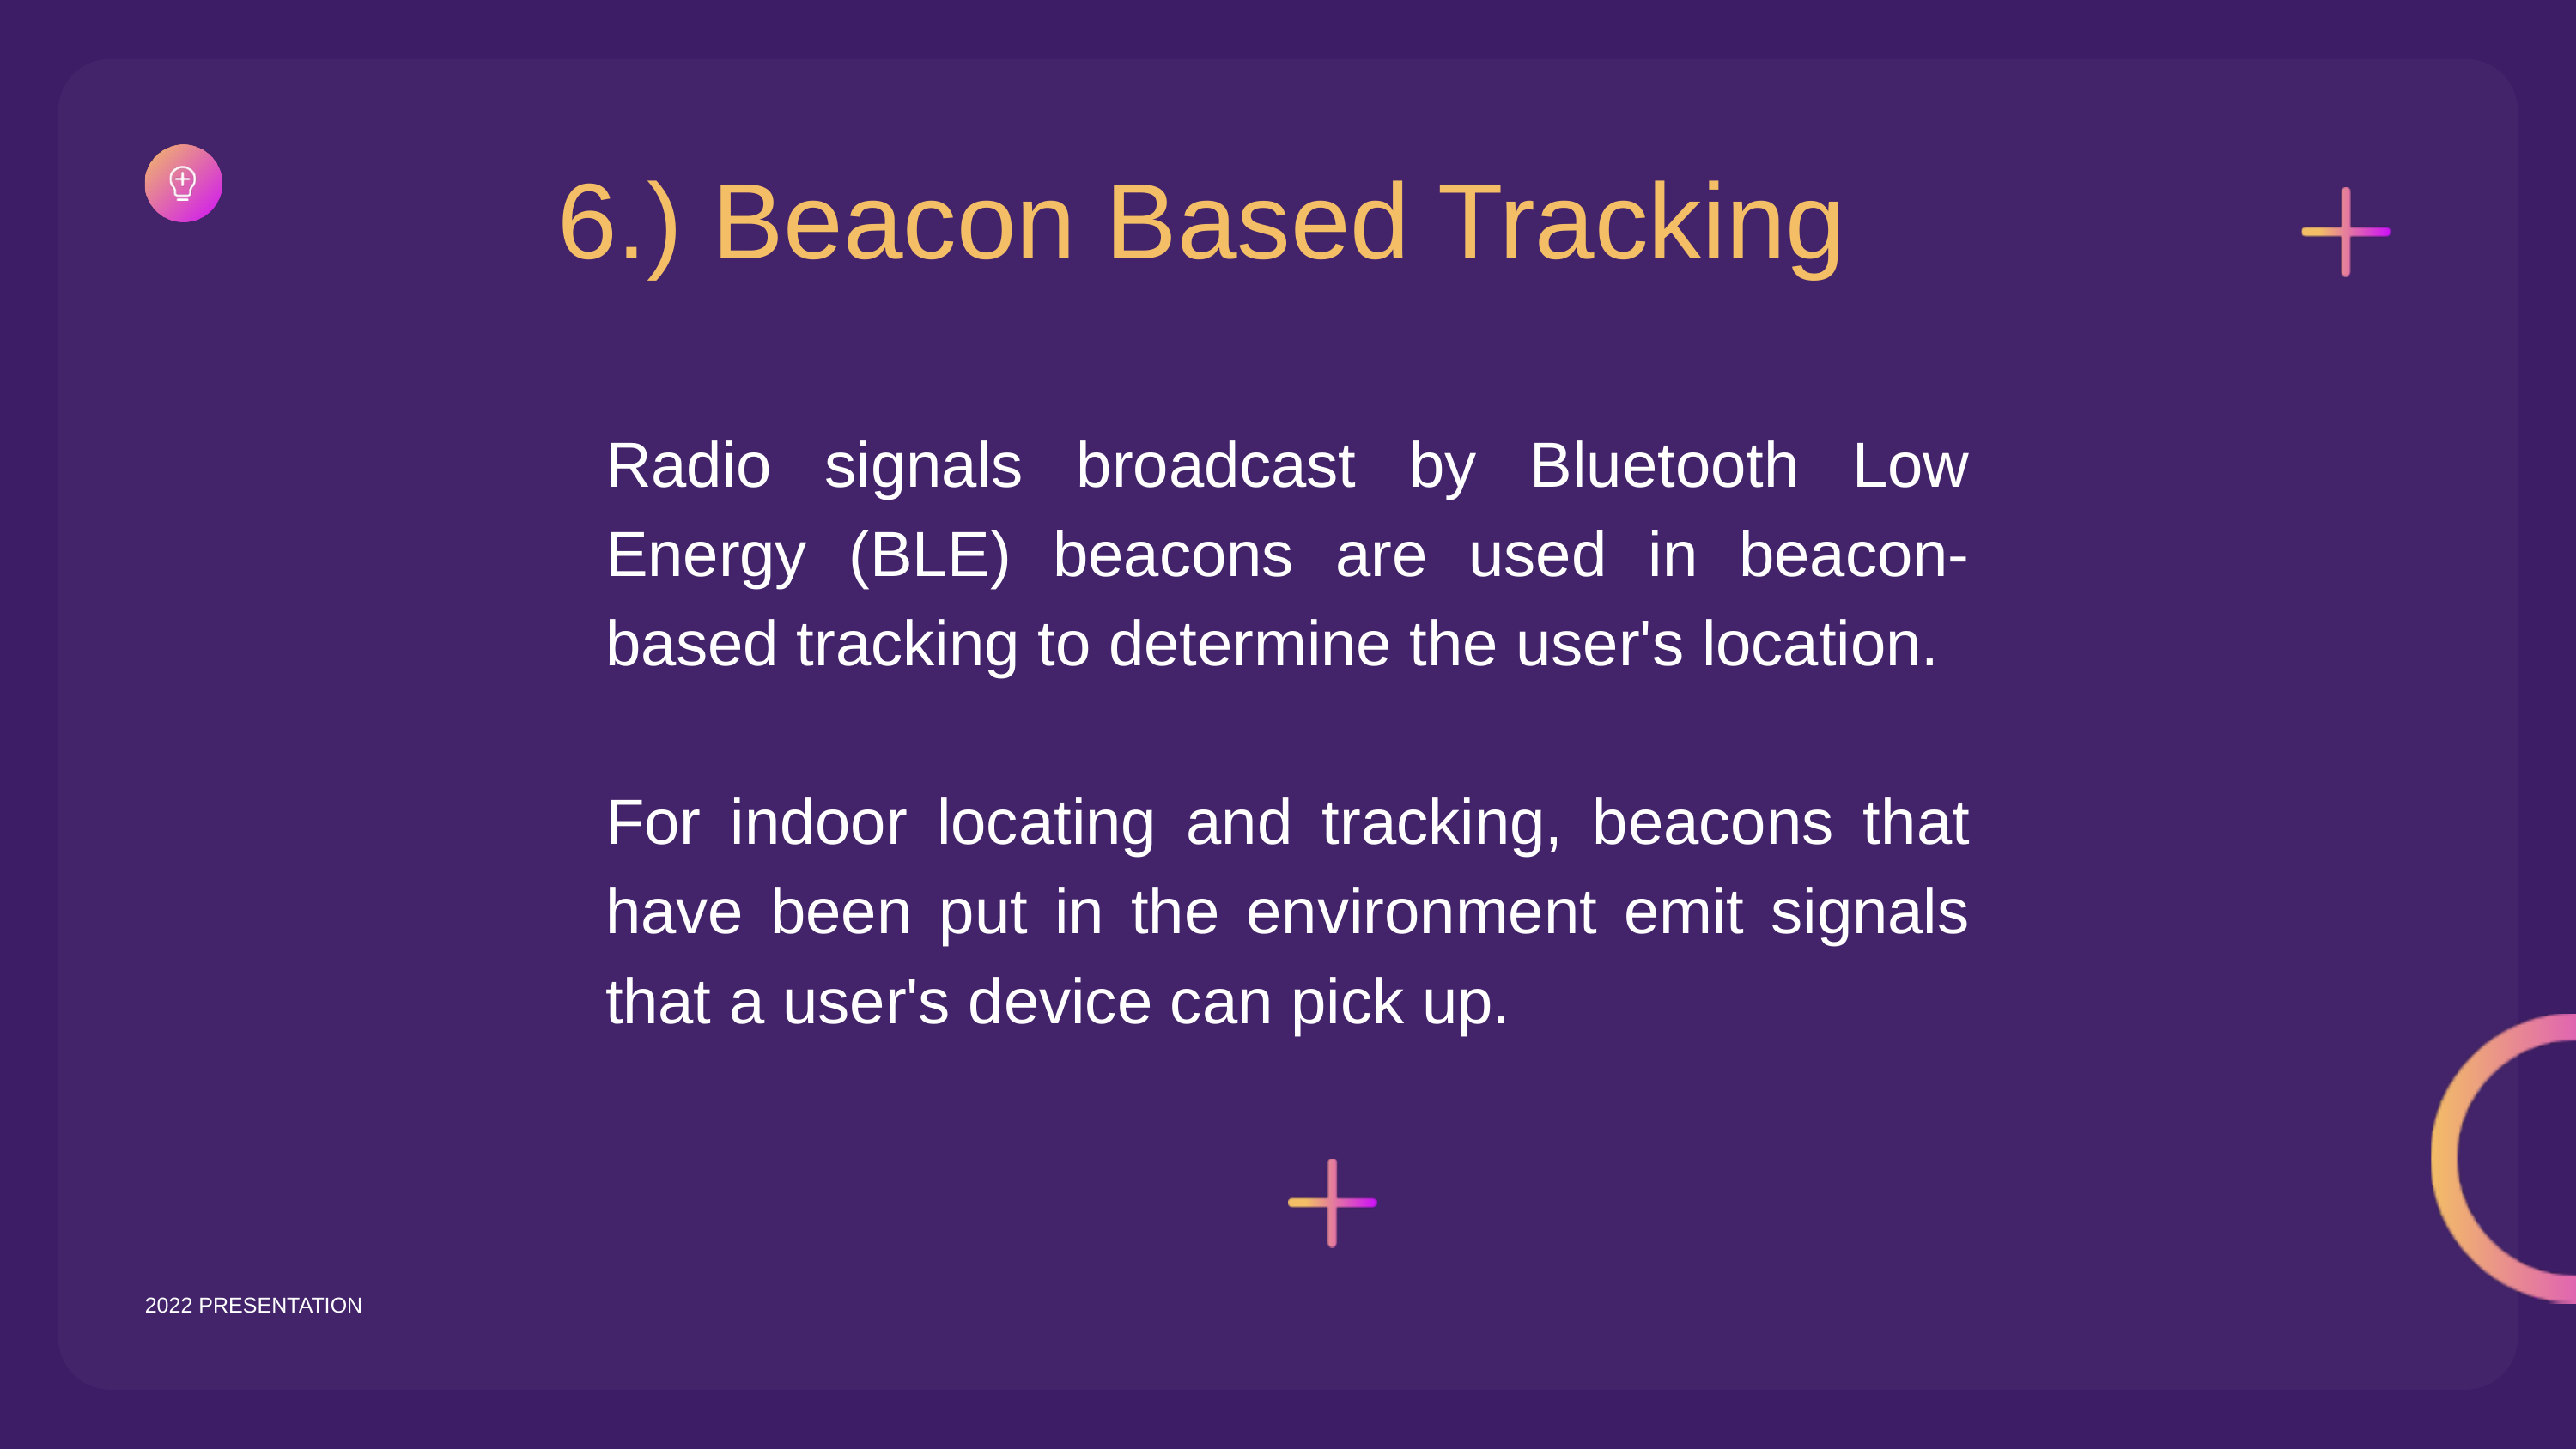

6.) Beacon Based Tracking

Radio signals broadcast by Bluetooth Low Energy (BLE) beacons are used in beacon-based tracking to determine the user's location.

For indoor locating and tracking, beacons that have been put in the environment emit signals that a user's device can pick up.

2022 PRESENTATION